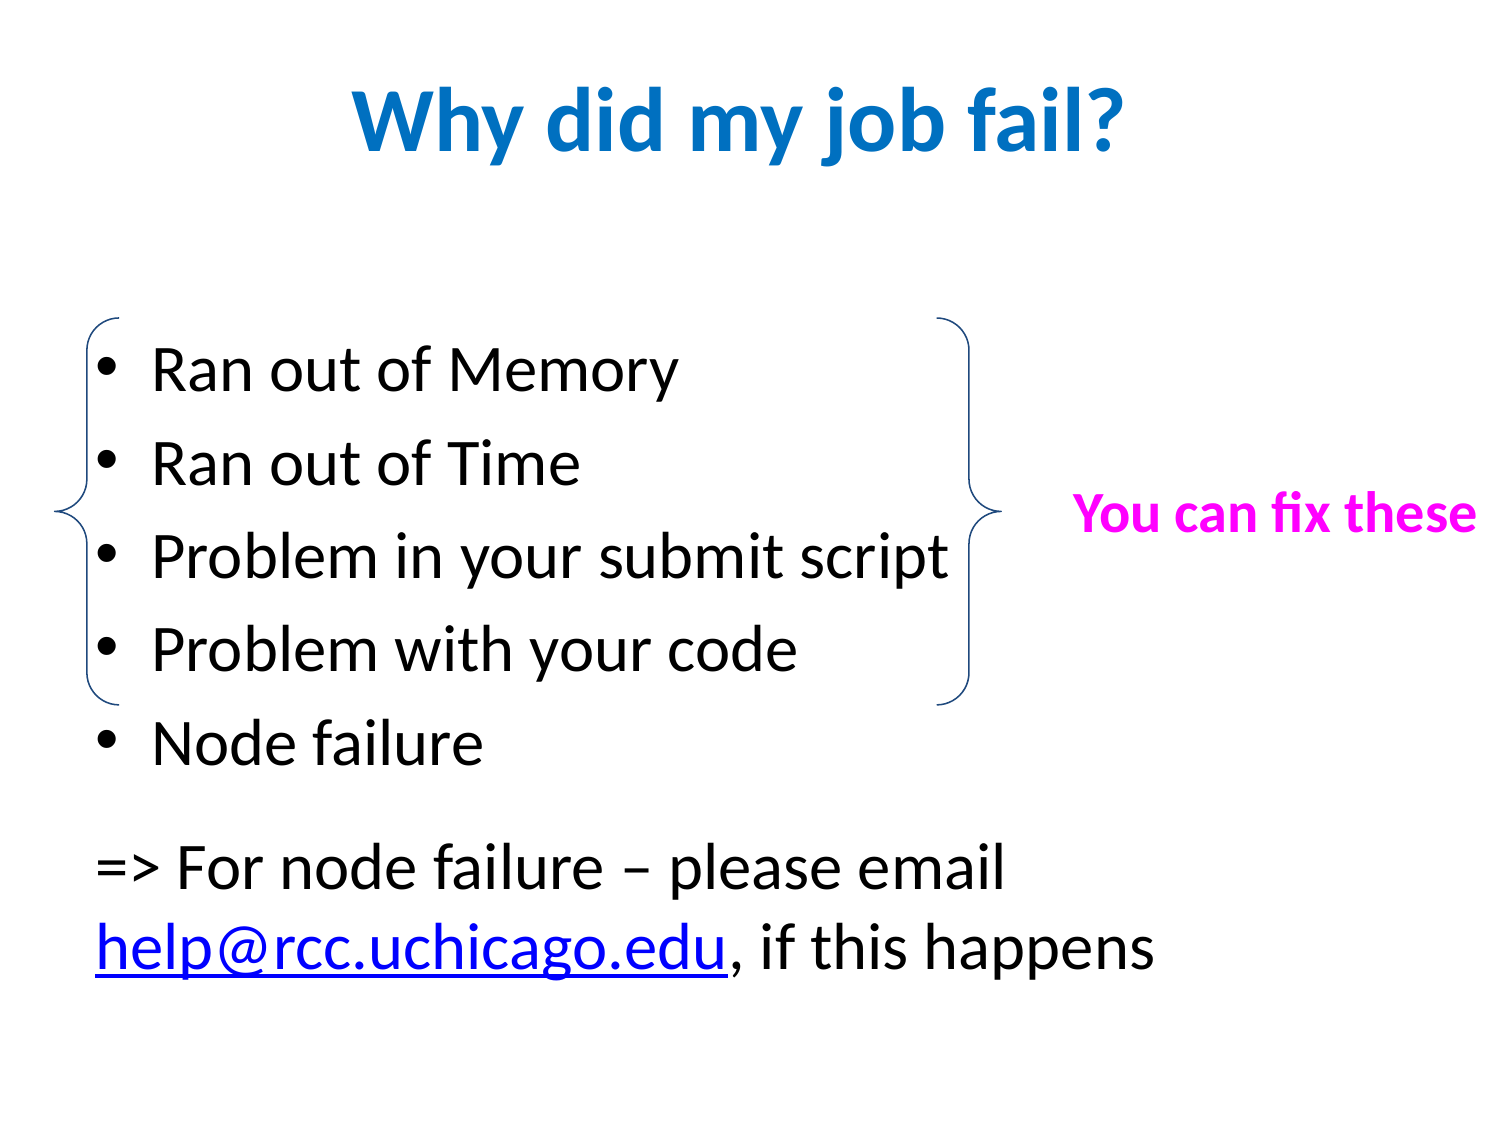

Why did my job fail?

Ran out of Memory
Ran out of Time
Problem in your submit script
Problem with your code
Node failure
=> For node failure – please email help@rcc.uchicago.edu, if this happens

You can fix these